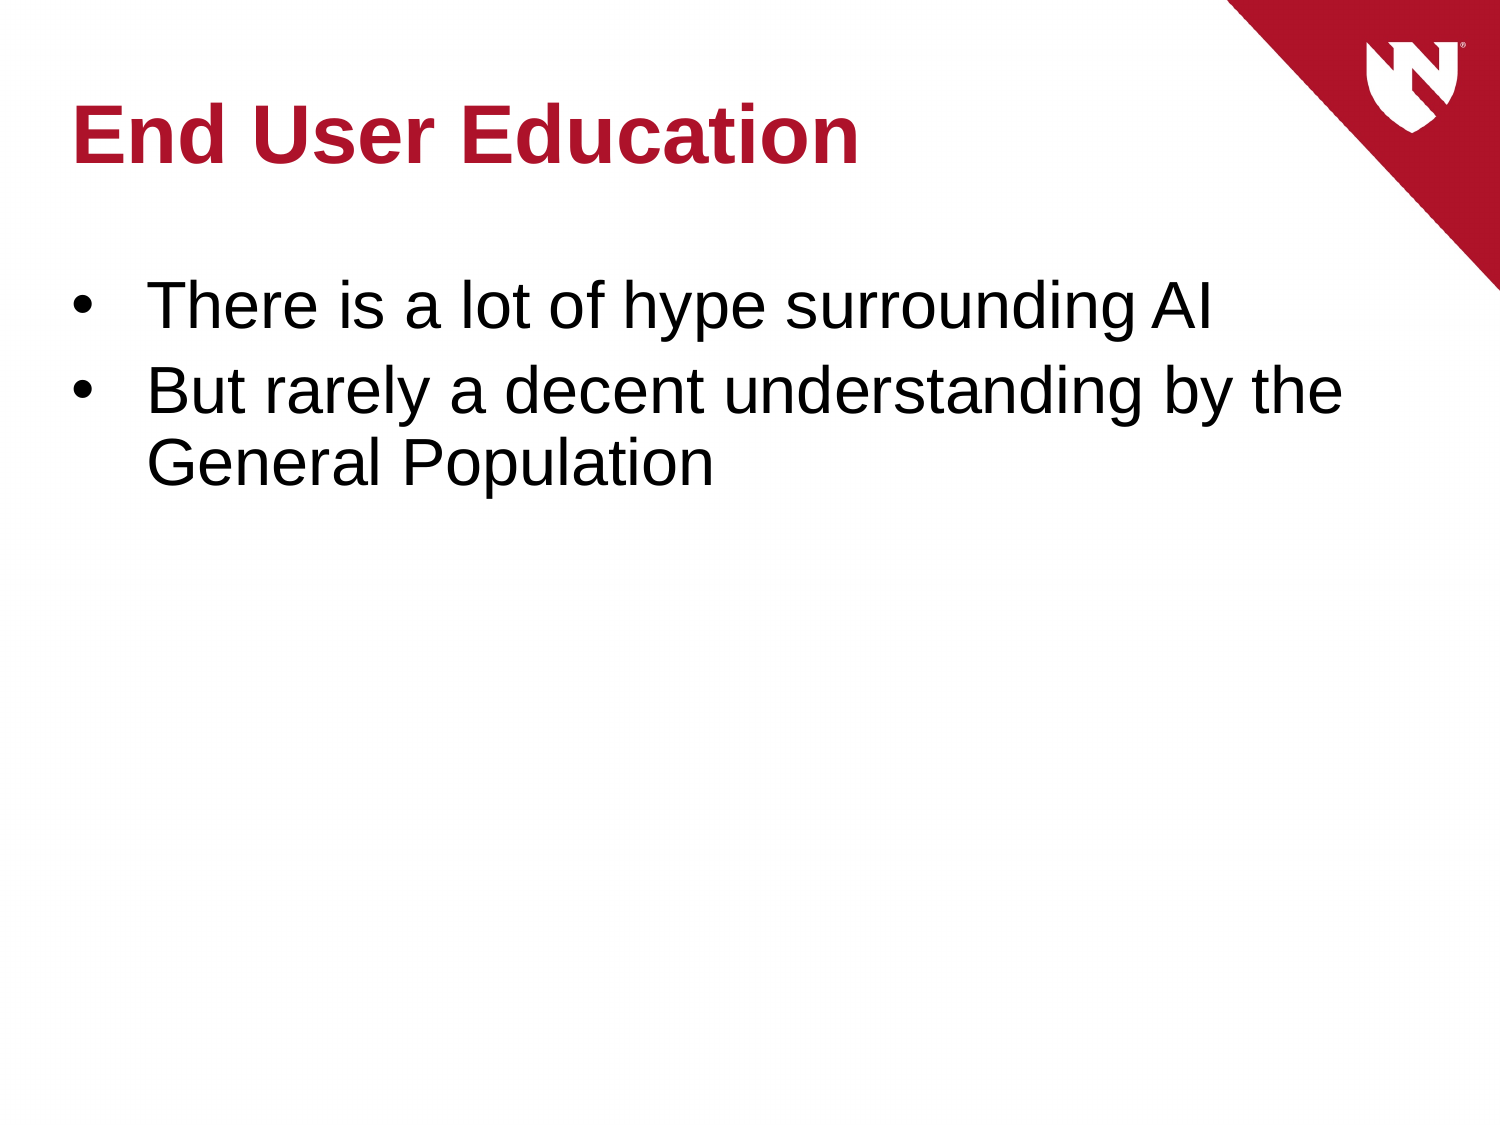

# End User Education
There is a lot of hype surrounding AI
But rarely a decent understanding by the General Population